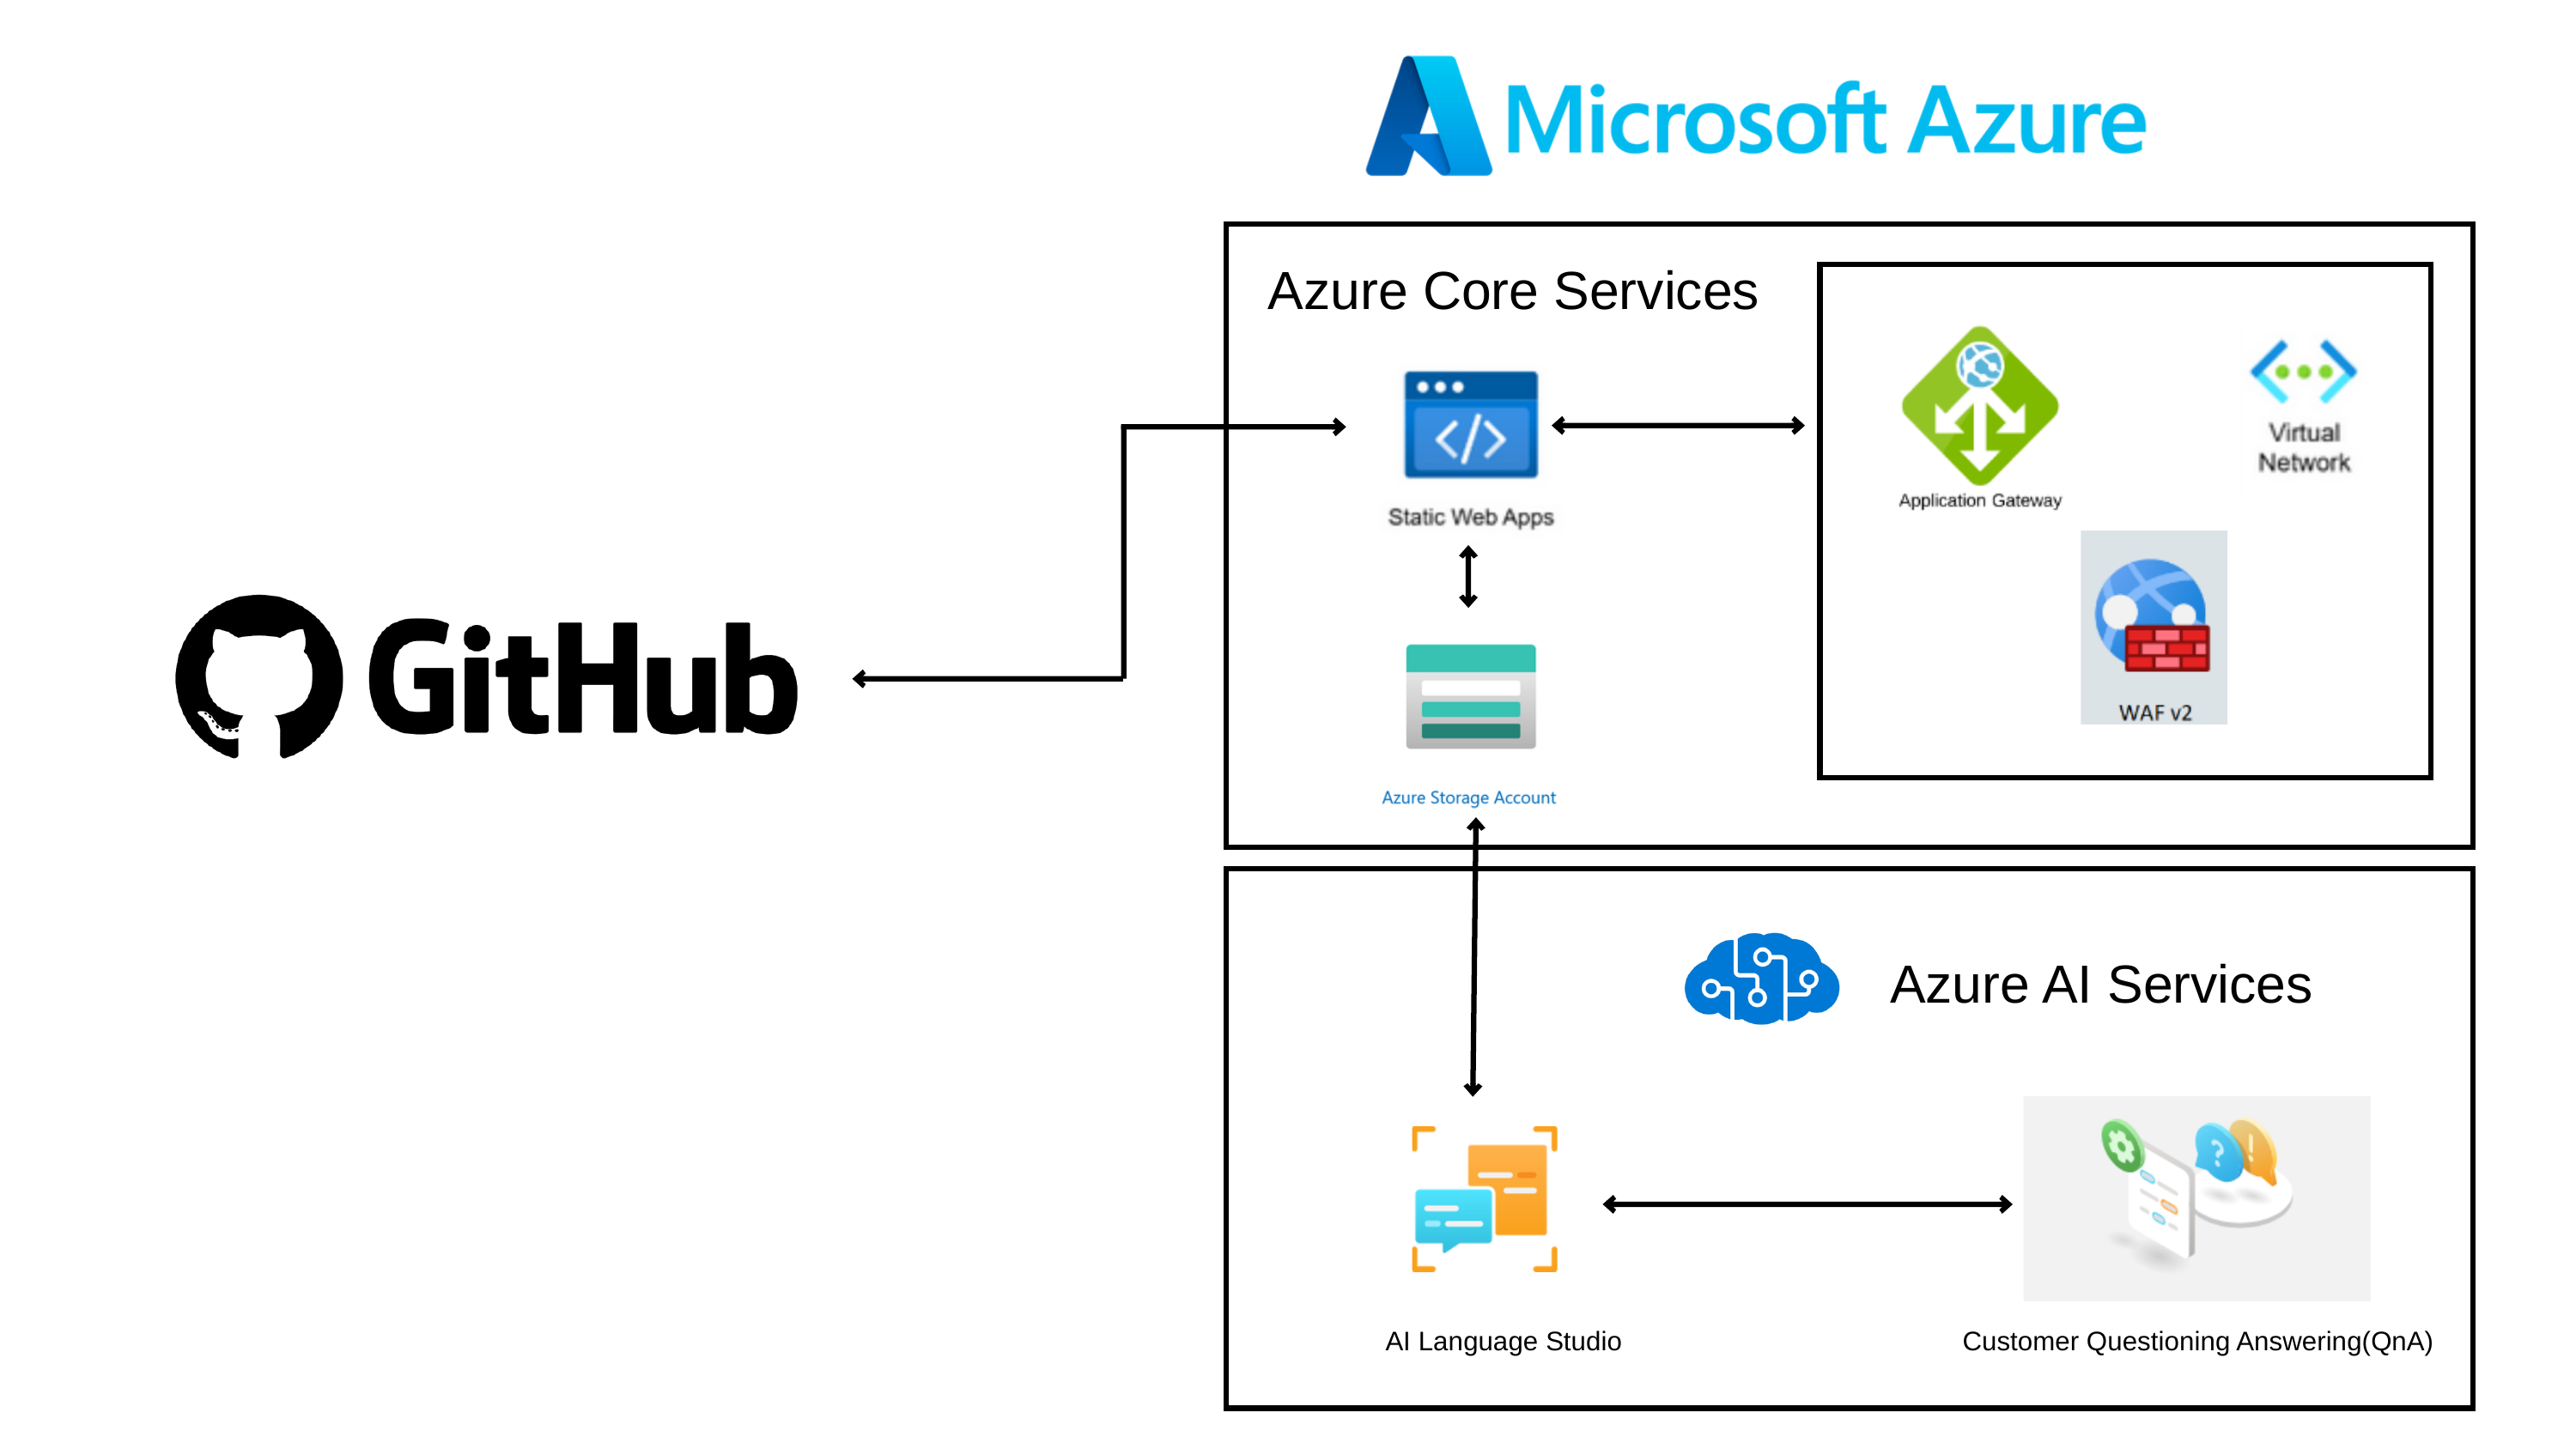

Azure Core Services

Azure AI Services

AI Language Studio
Customer Questioning Answering(QnA)